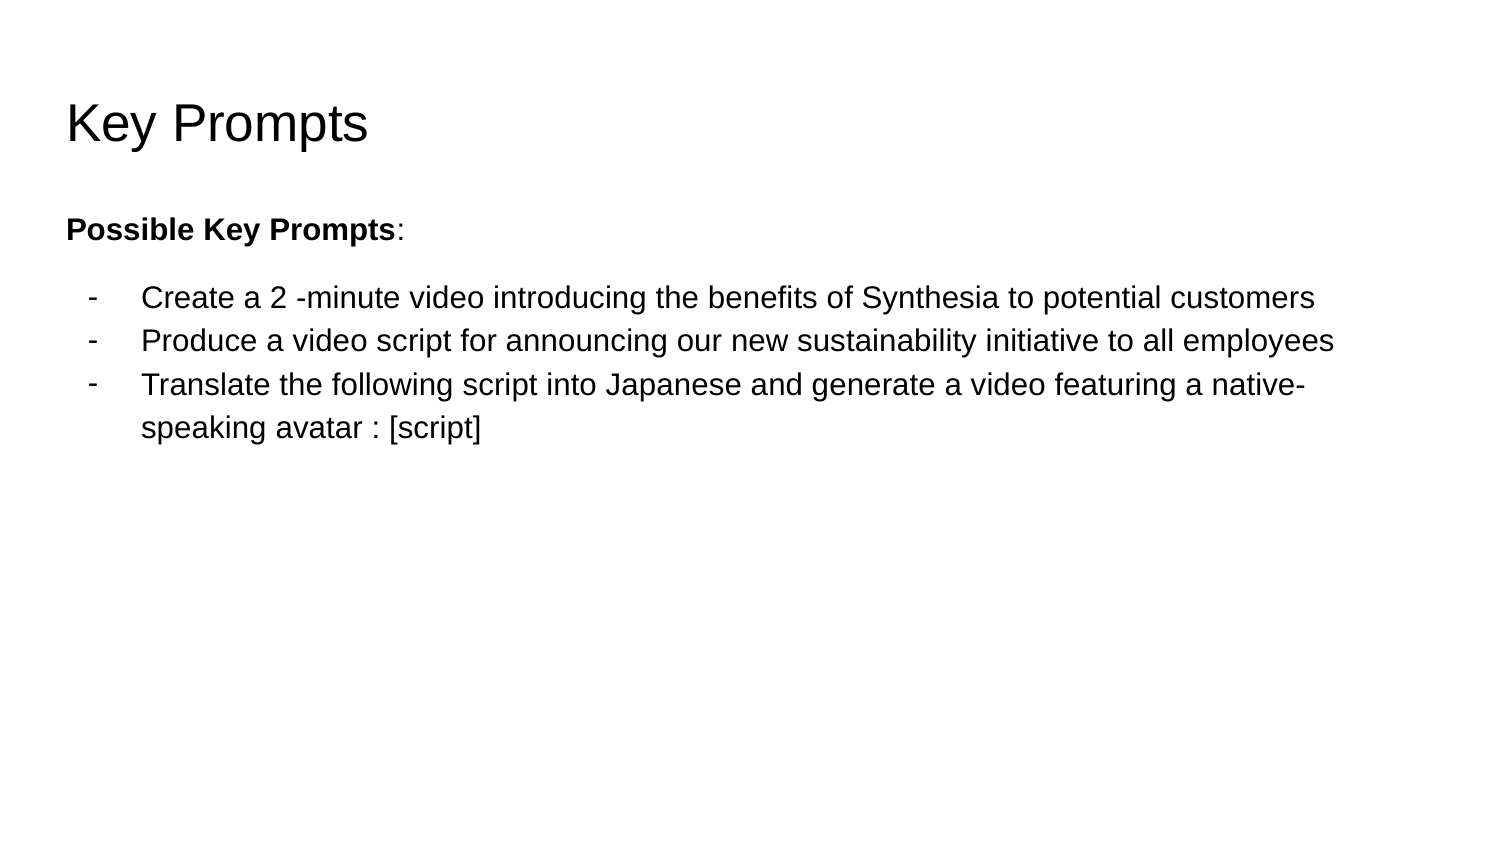

# Key Prompts
Possible Key Prompts:
Create a 2 -minute video introducing the benefits of Synthesia to potential customers
Produce a video script for announcing our new sustainability initiative to all employees
Translate the following script into Japanese and generate a video featuring a native-speaking avatar : [script]